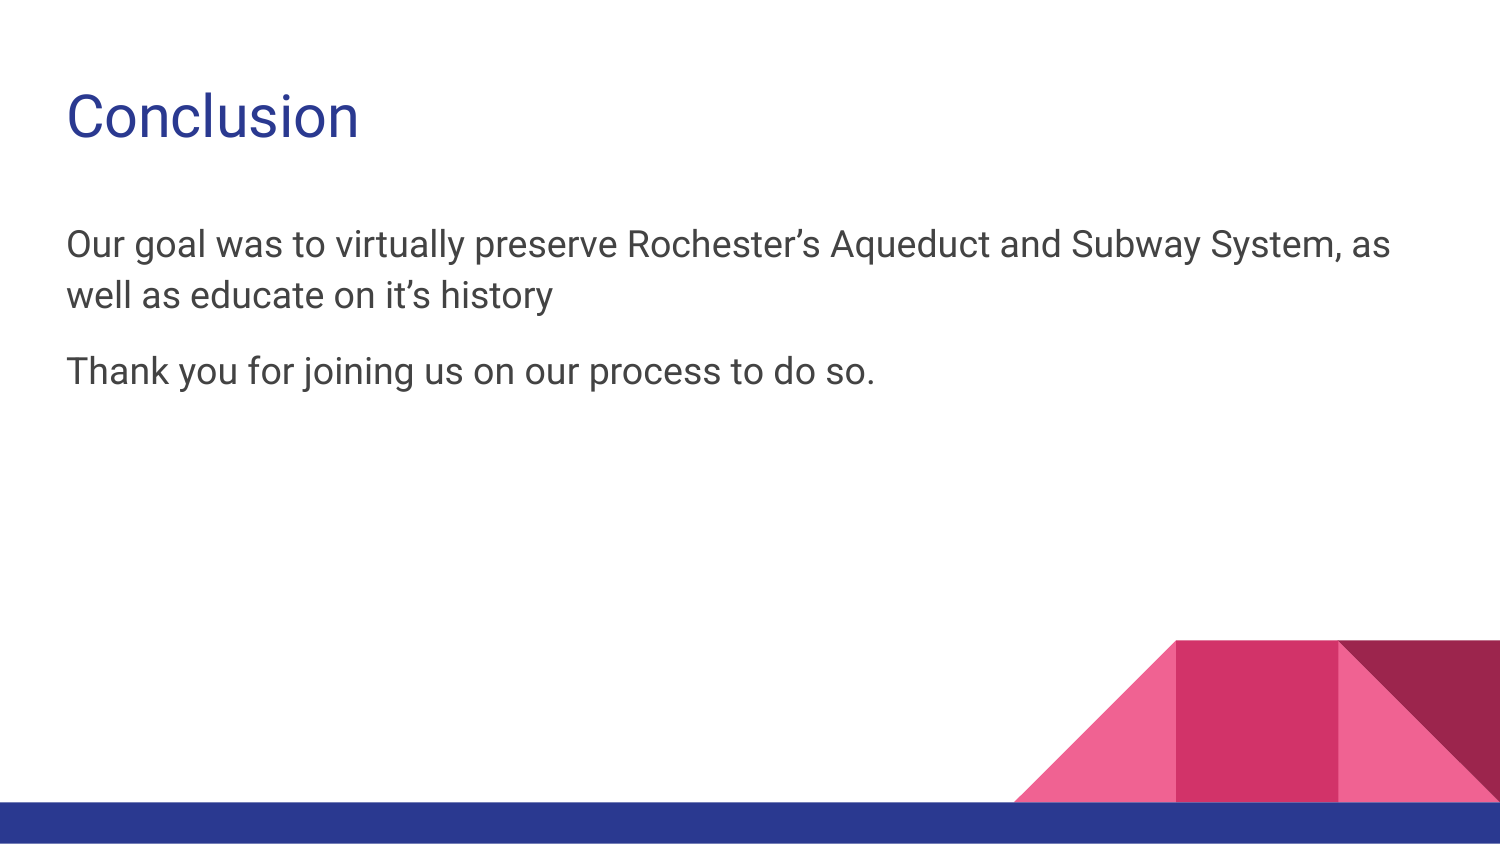

# Conclusion
Our goal was to virtually preserve Rochester’s Aqueduct and Subway System, as well as educate on it’s history
Thank you for joining us on our process to do so.